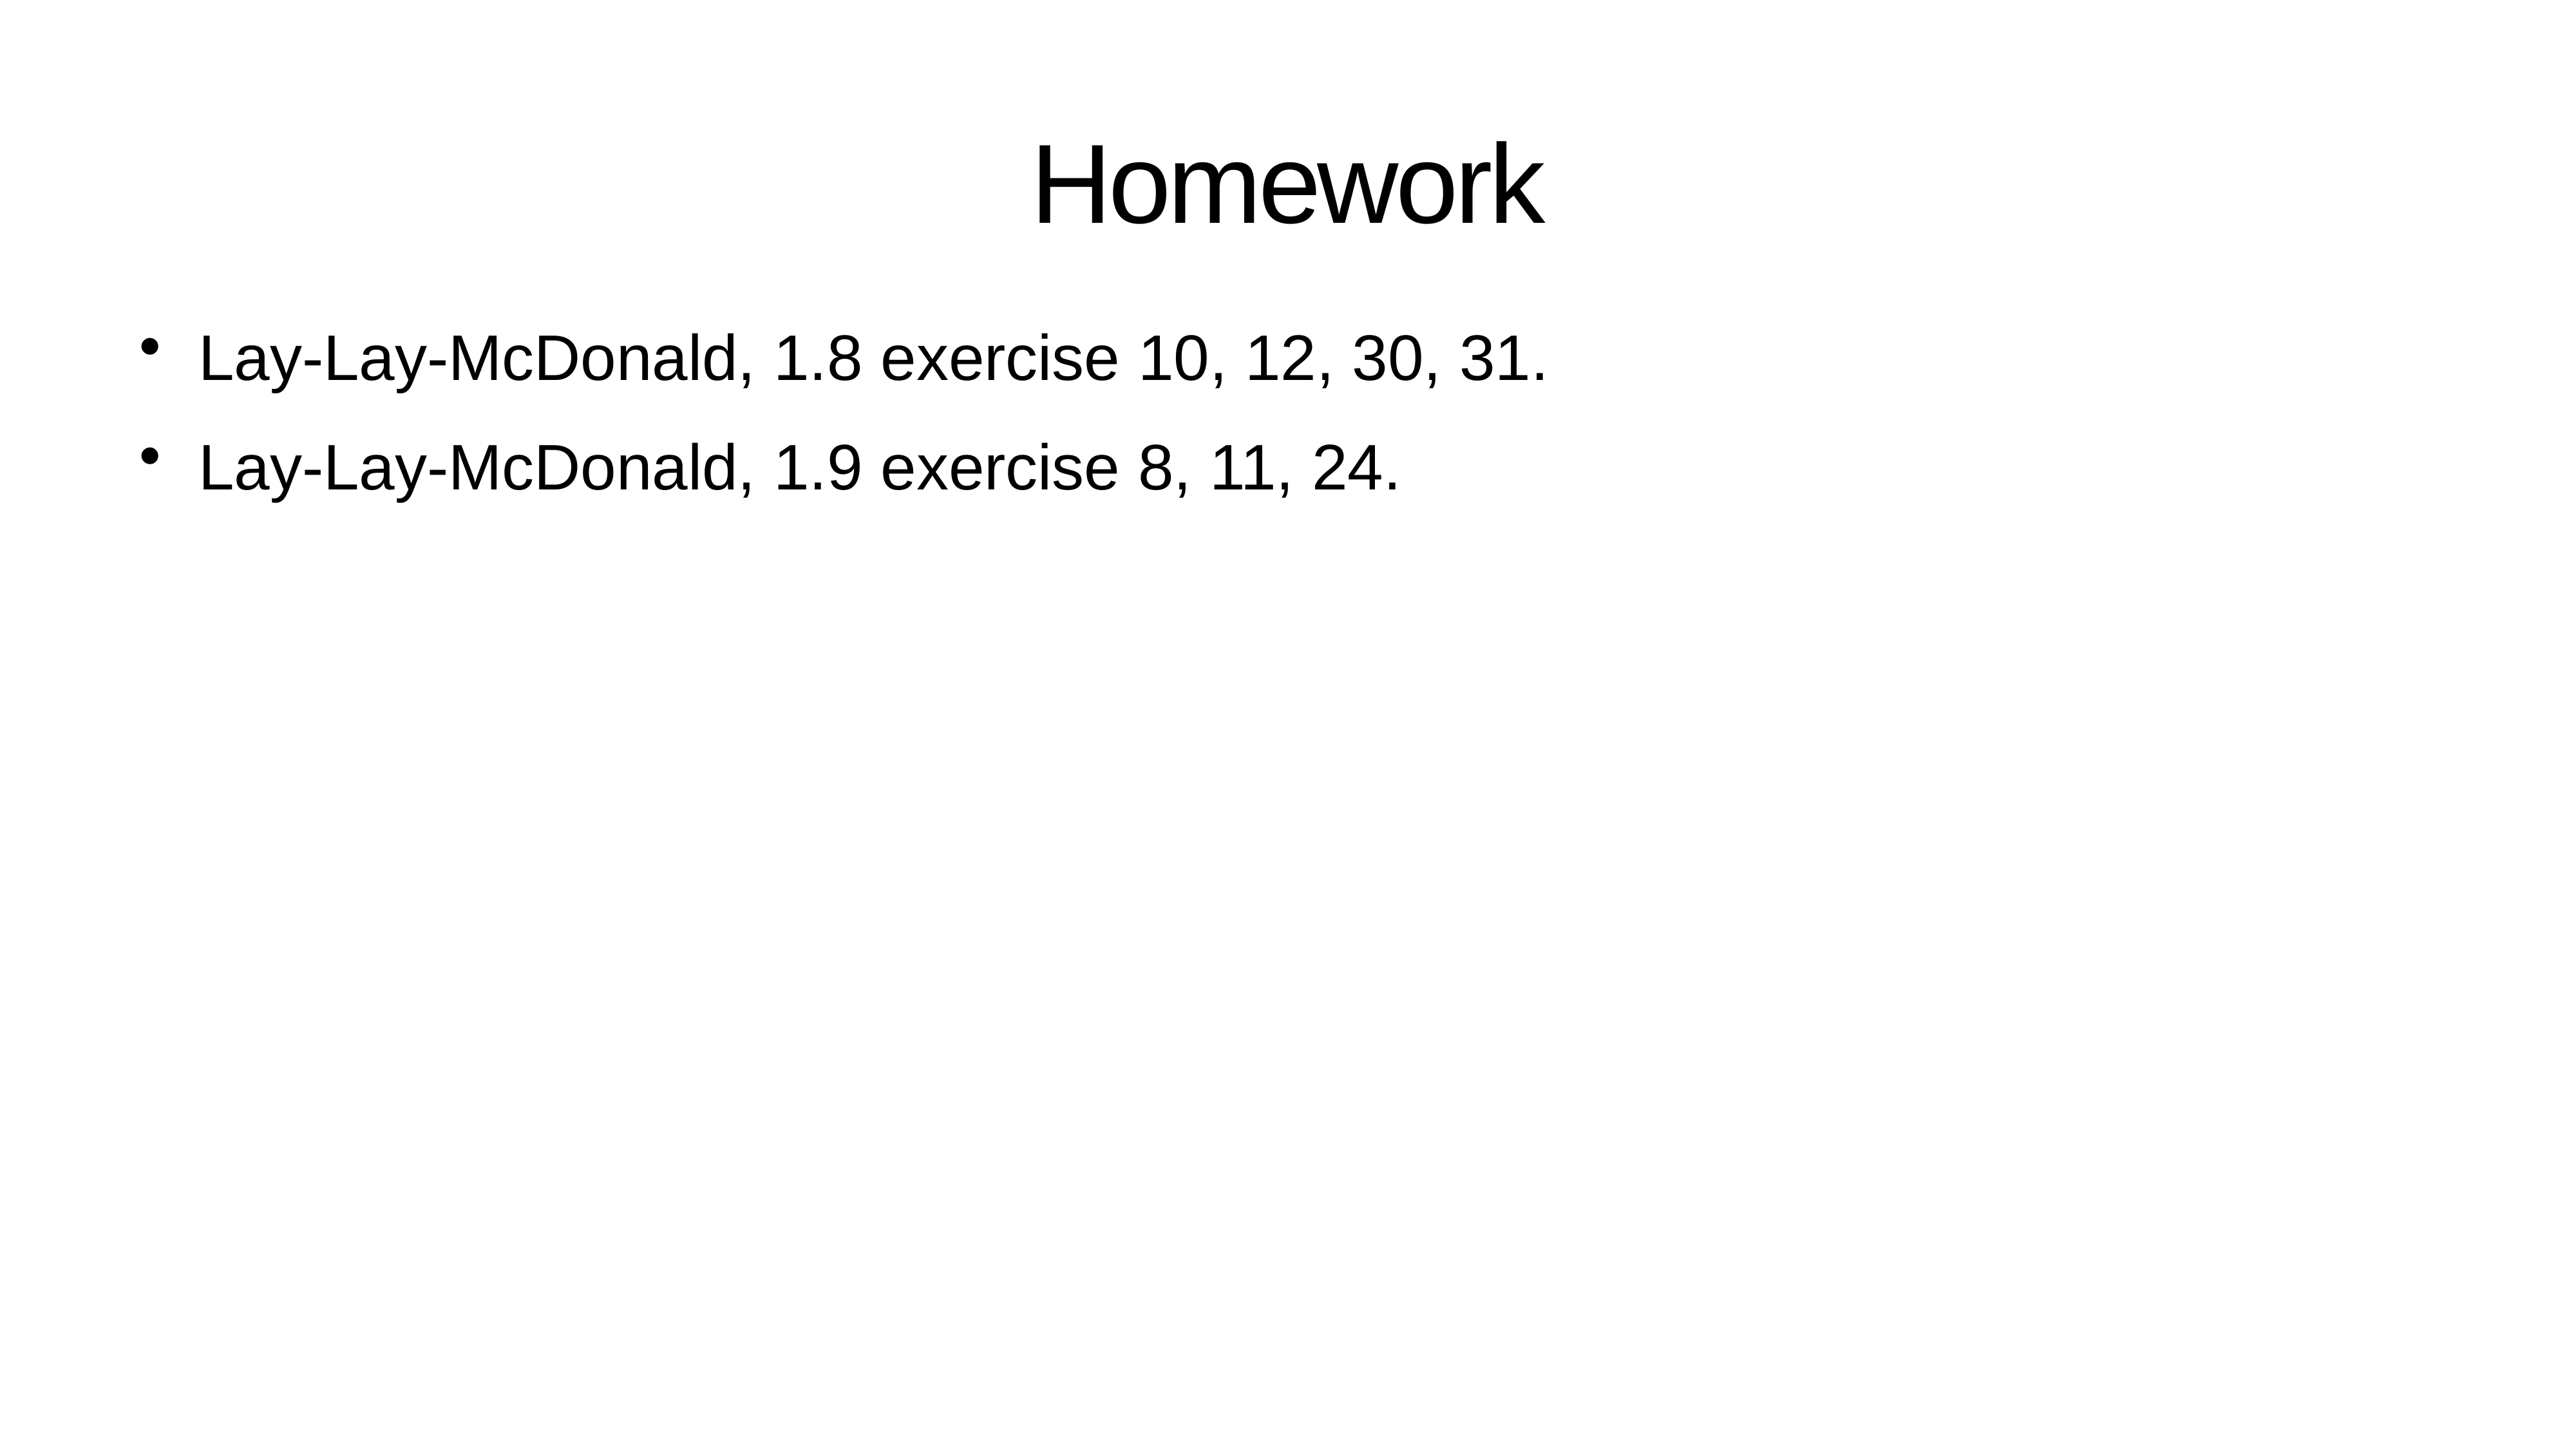

# Homework
Lay-Lay-McDonald, 1.8 exercise 10, 12, 30, 31.
Lay-Lay-McDonald, 1.9 exercise 8, 11, 24.